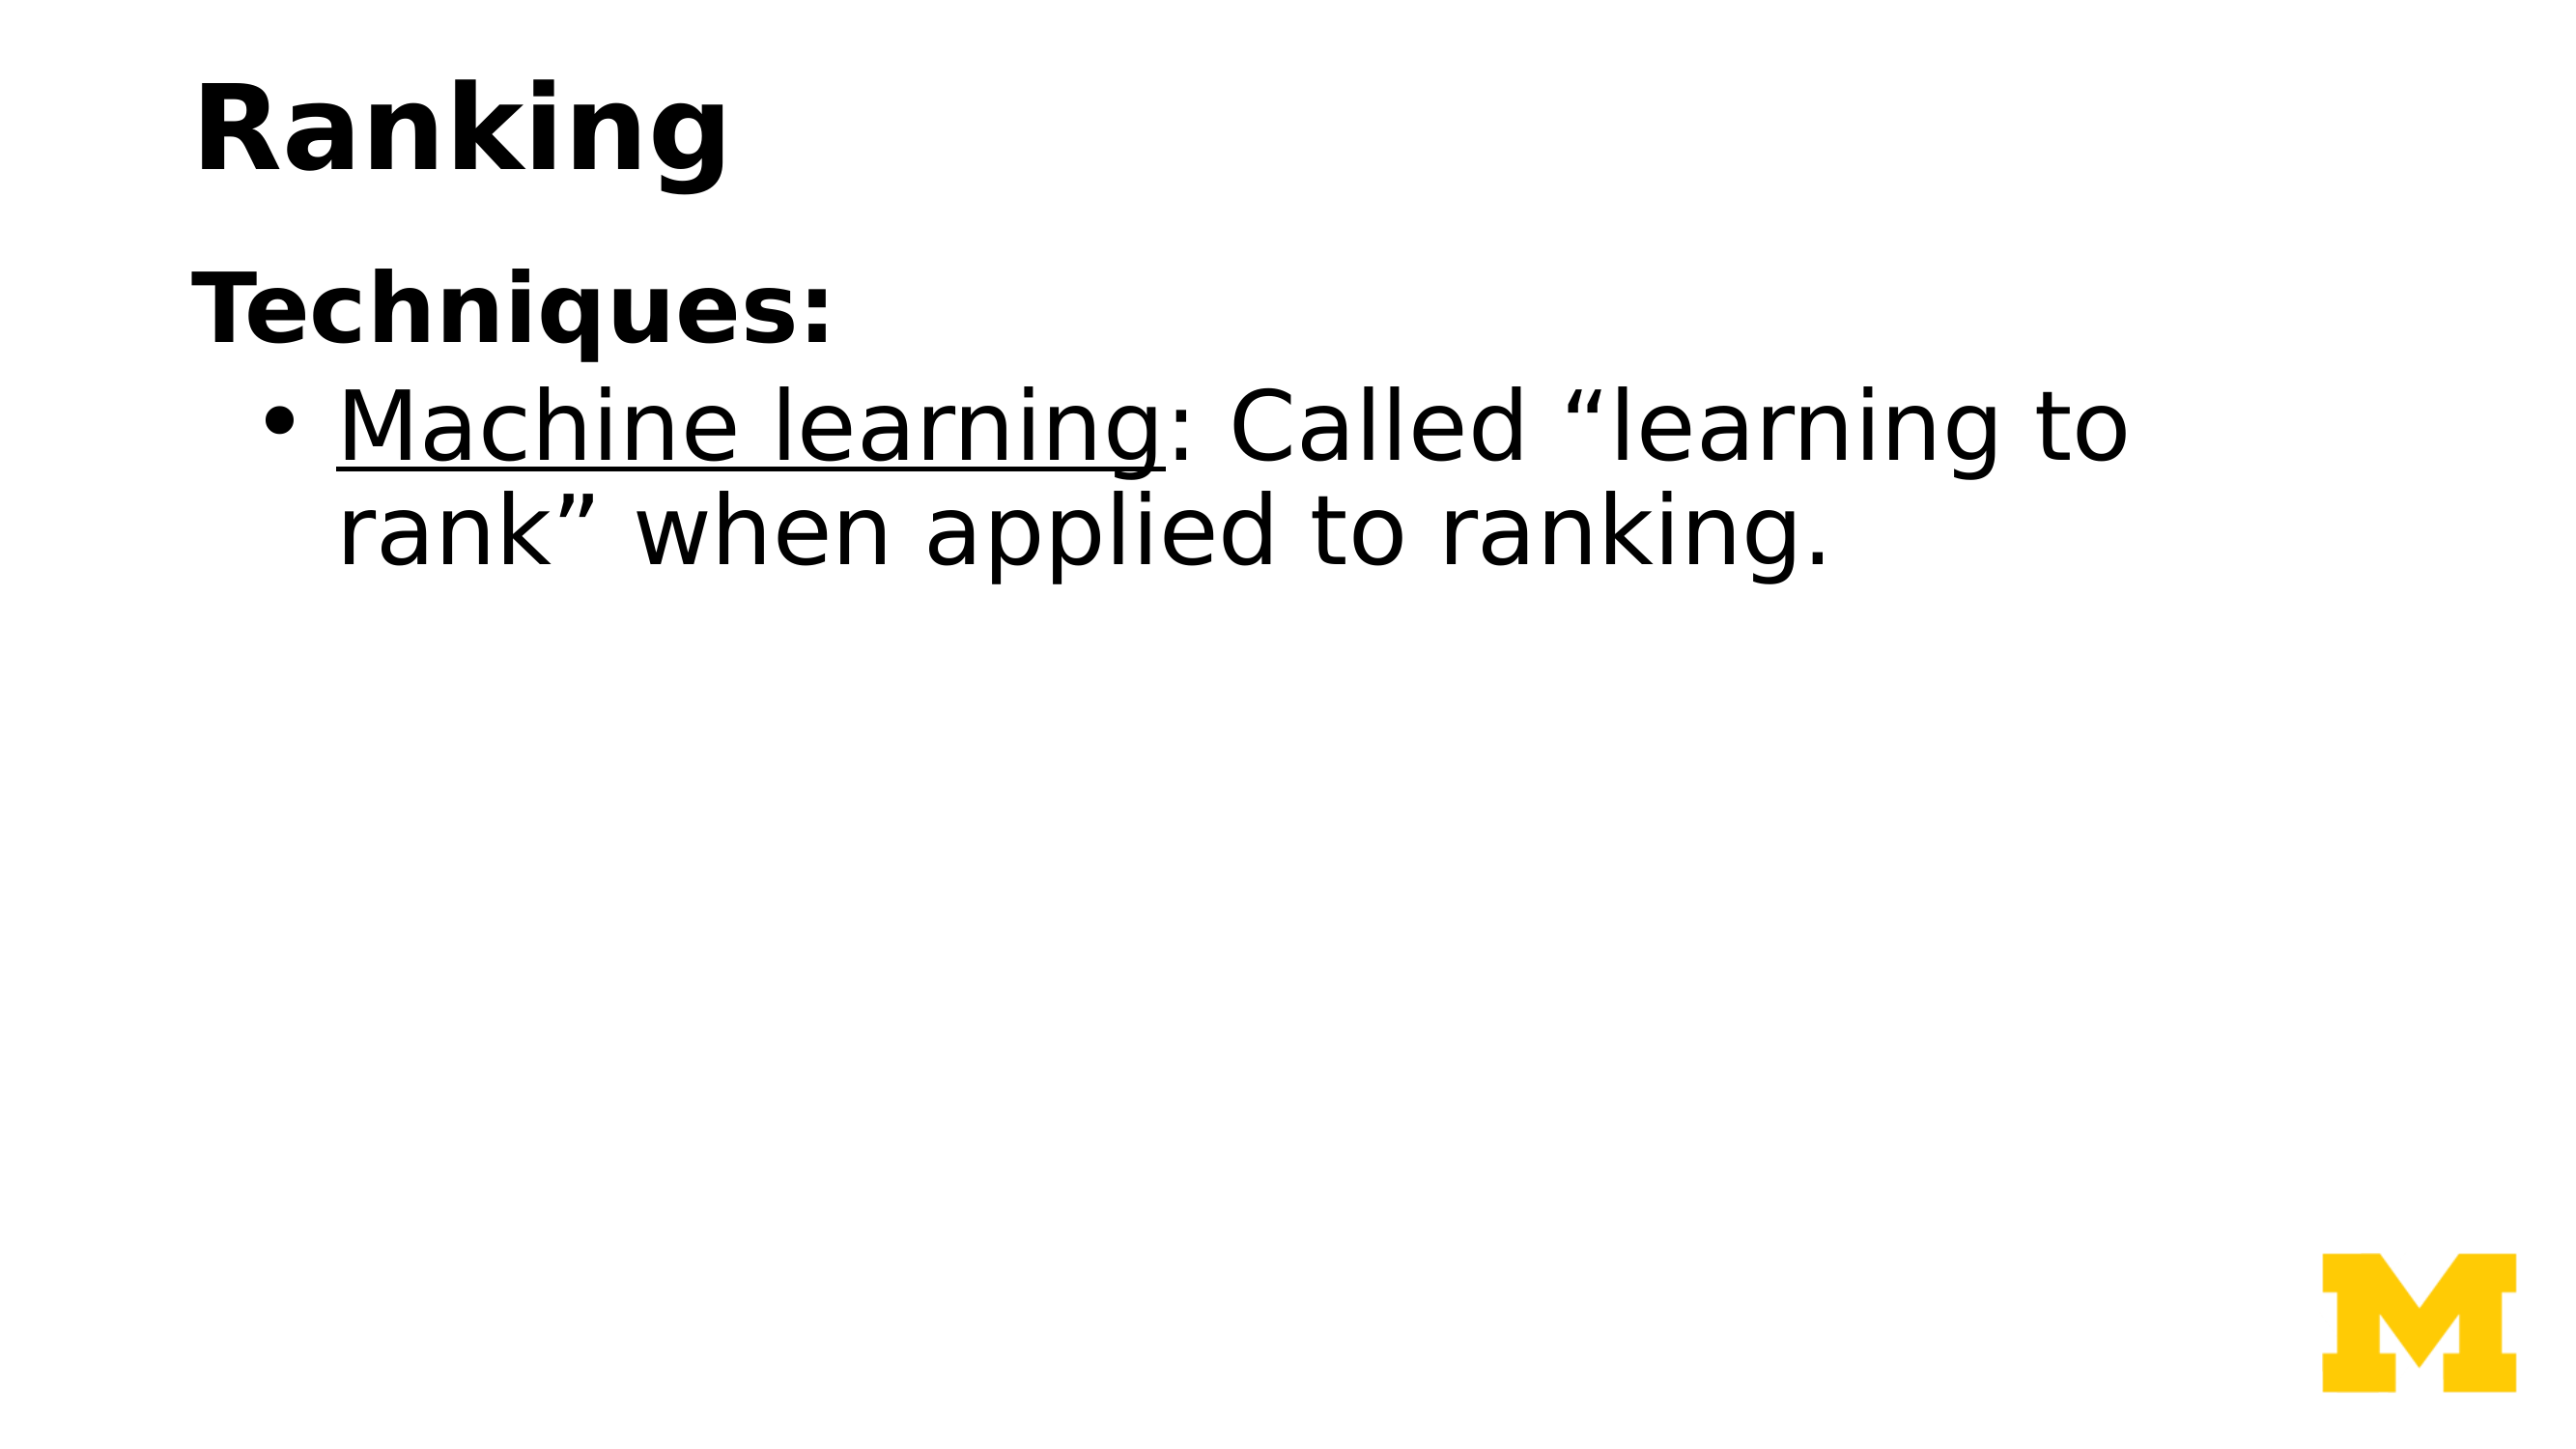

# Ranking
Techniques:
Machine learning: Called “learning to rank” when applied to ranking.